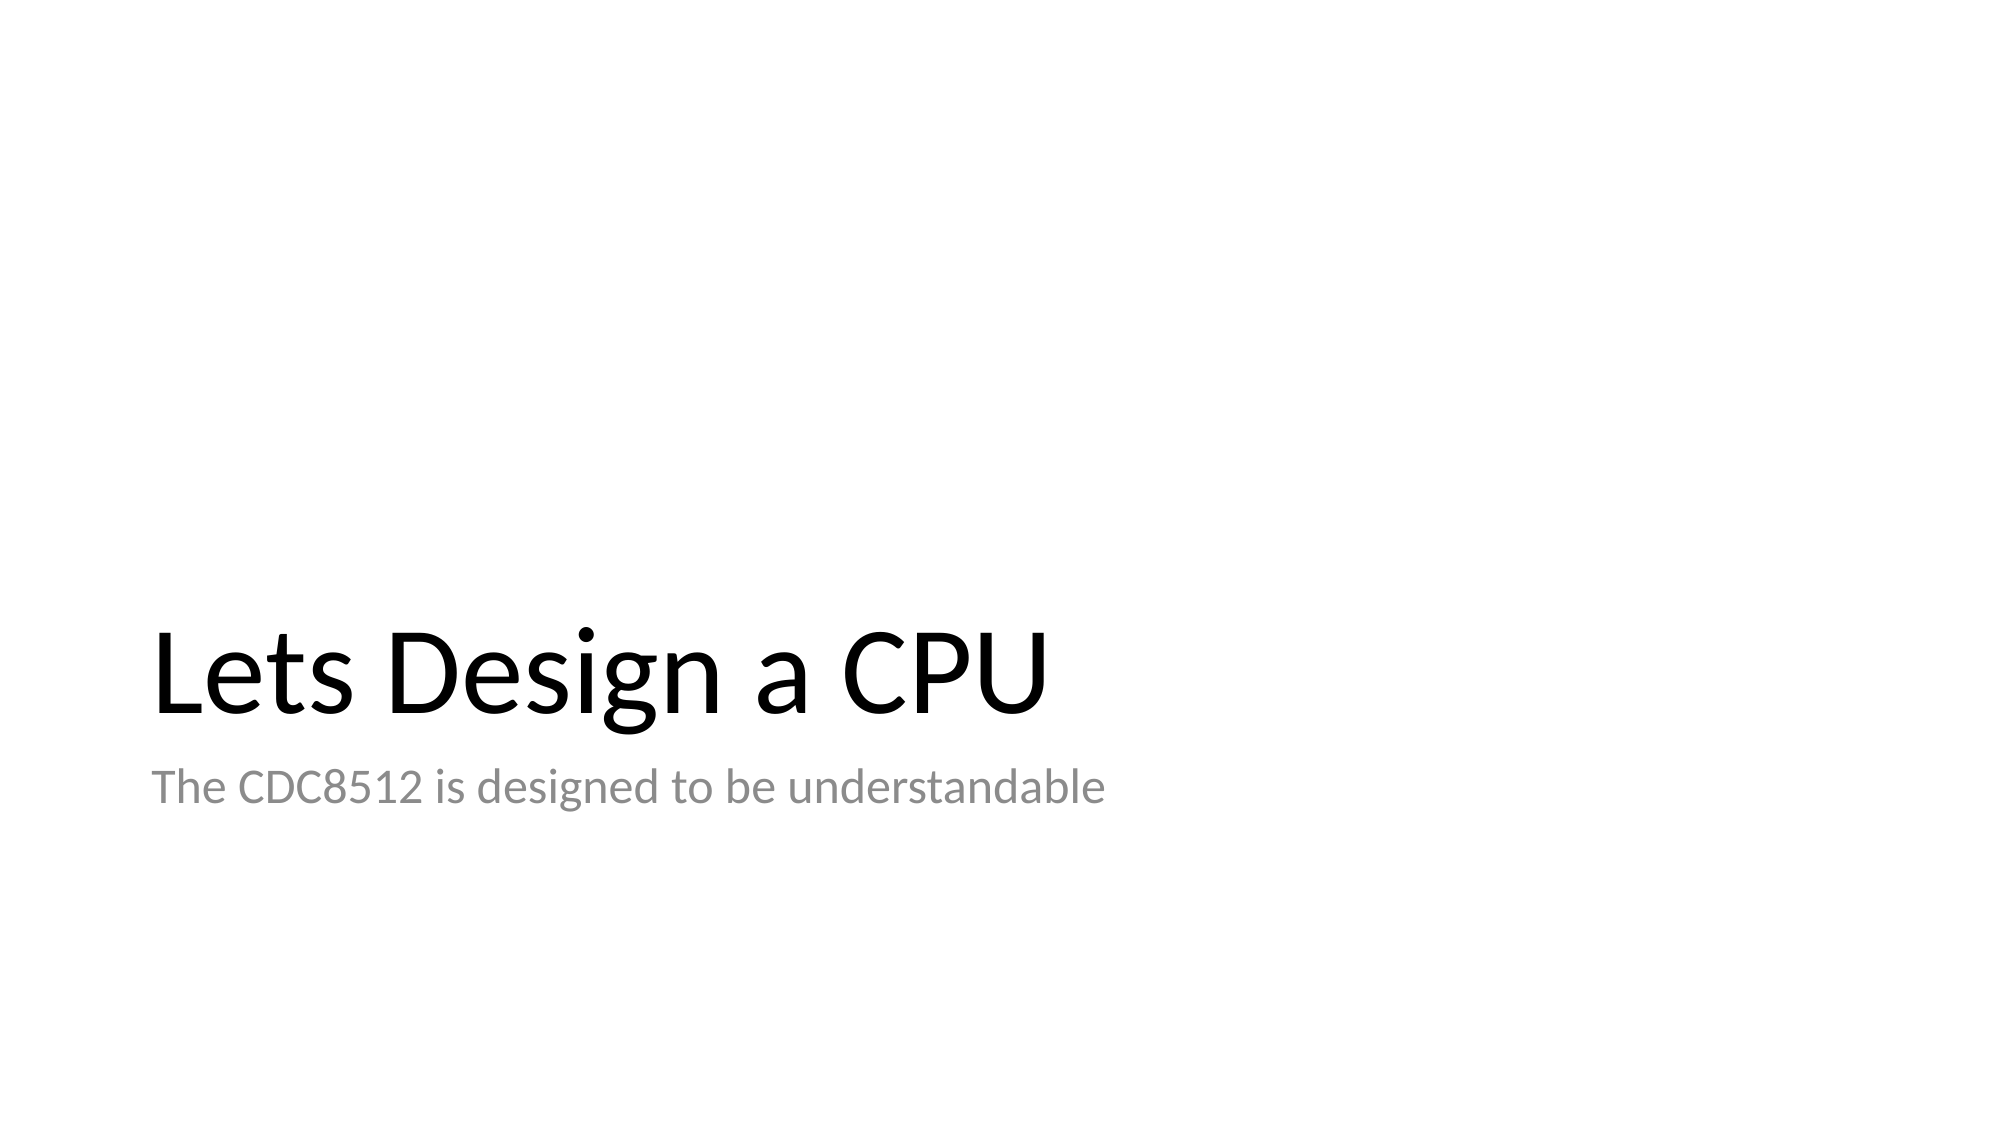

# Lets Design a CPU
The CDC8512 is designed to be understandable